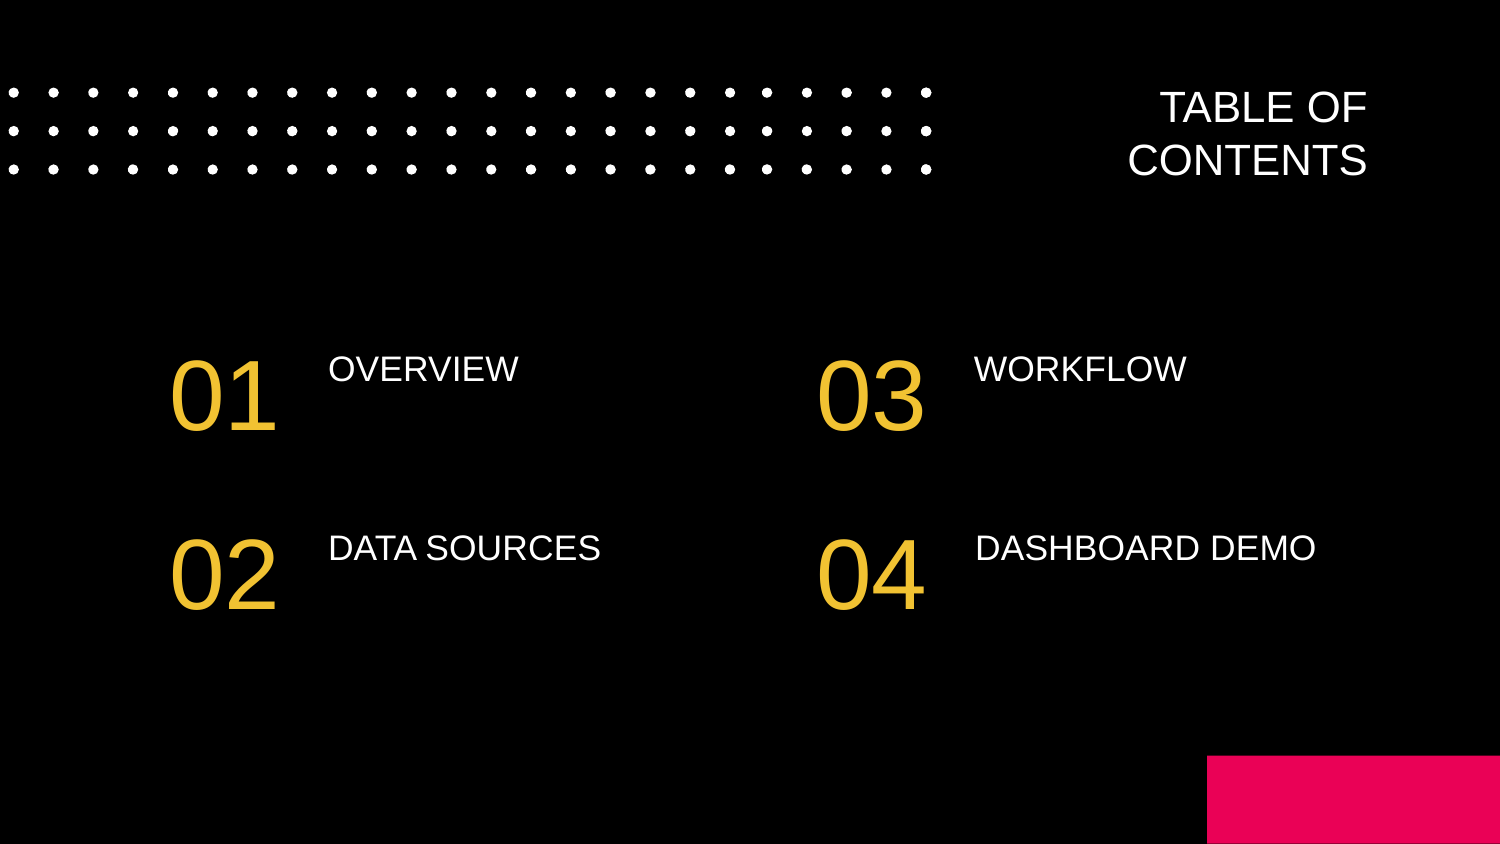

TABLE OF CONTENTS
# 01
03
WORKFLOW
OVERVIEW
04
DASHBOARD DEMO
02
DATA SOURCES